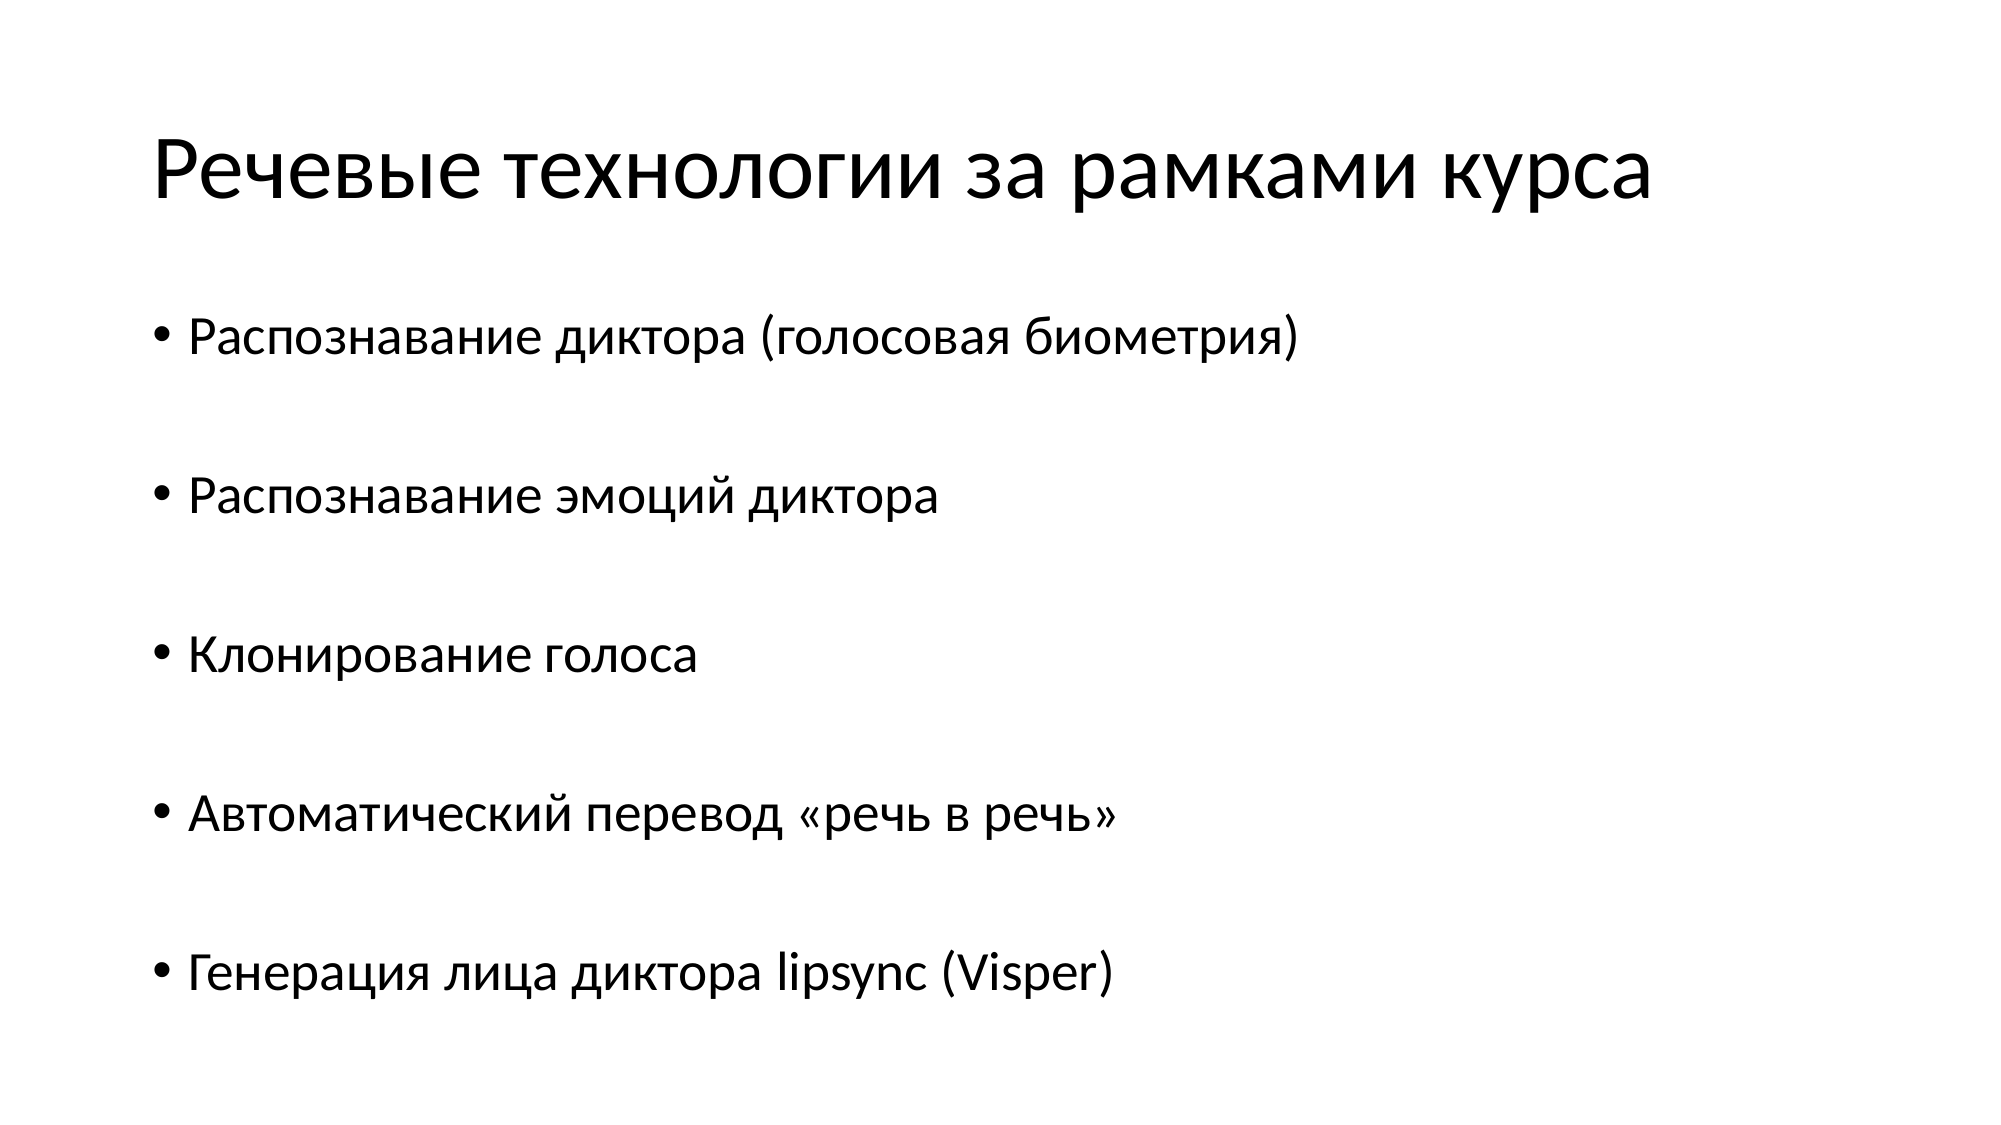

# Речевые технологии за рамками курса
Распознавание диктора (голосовая биометрия)

Распознавание эмоций диктора

Клонирование голоса

Автоматический перевод «речь в речь»

Генерация лица диктора lipsync (Visper)